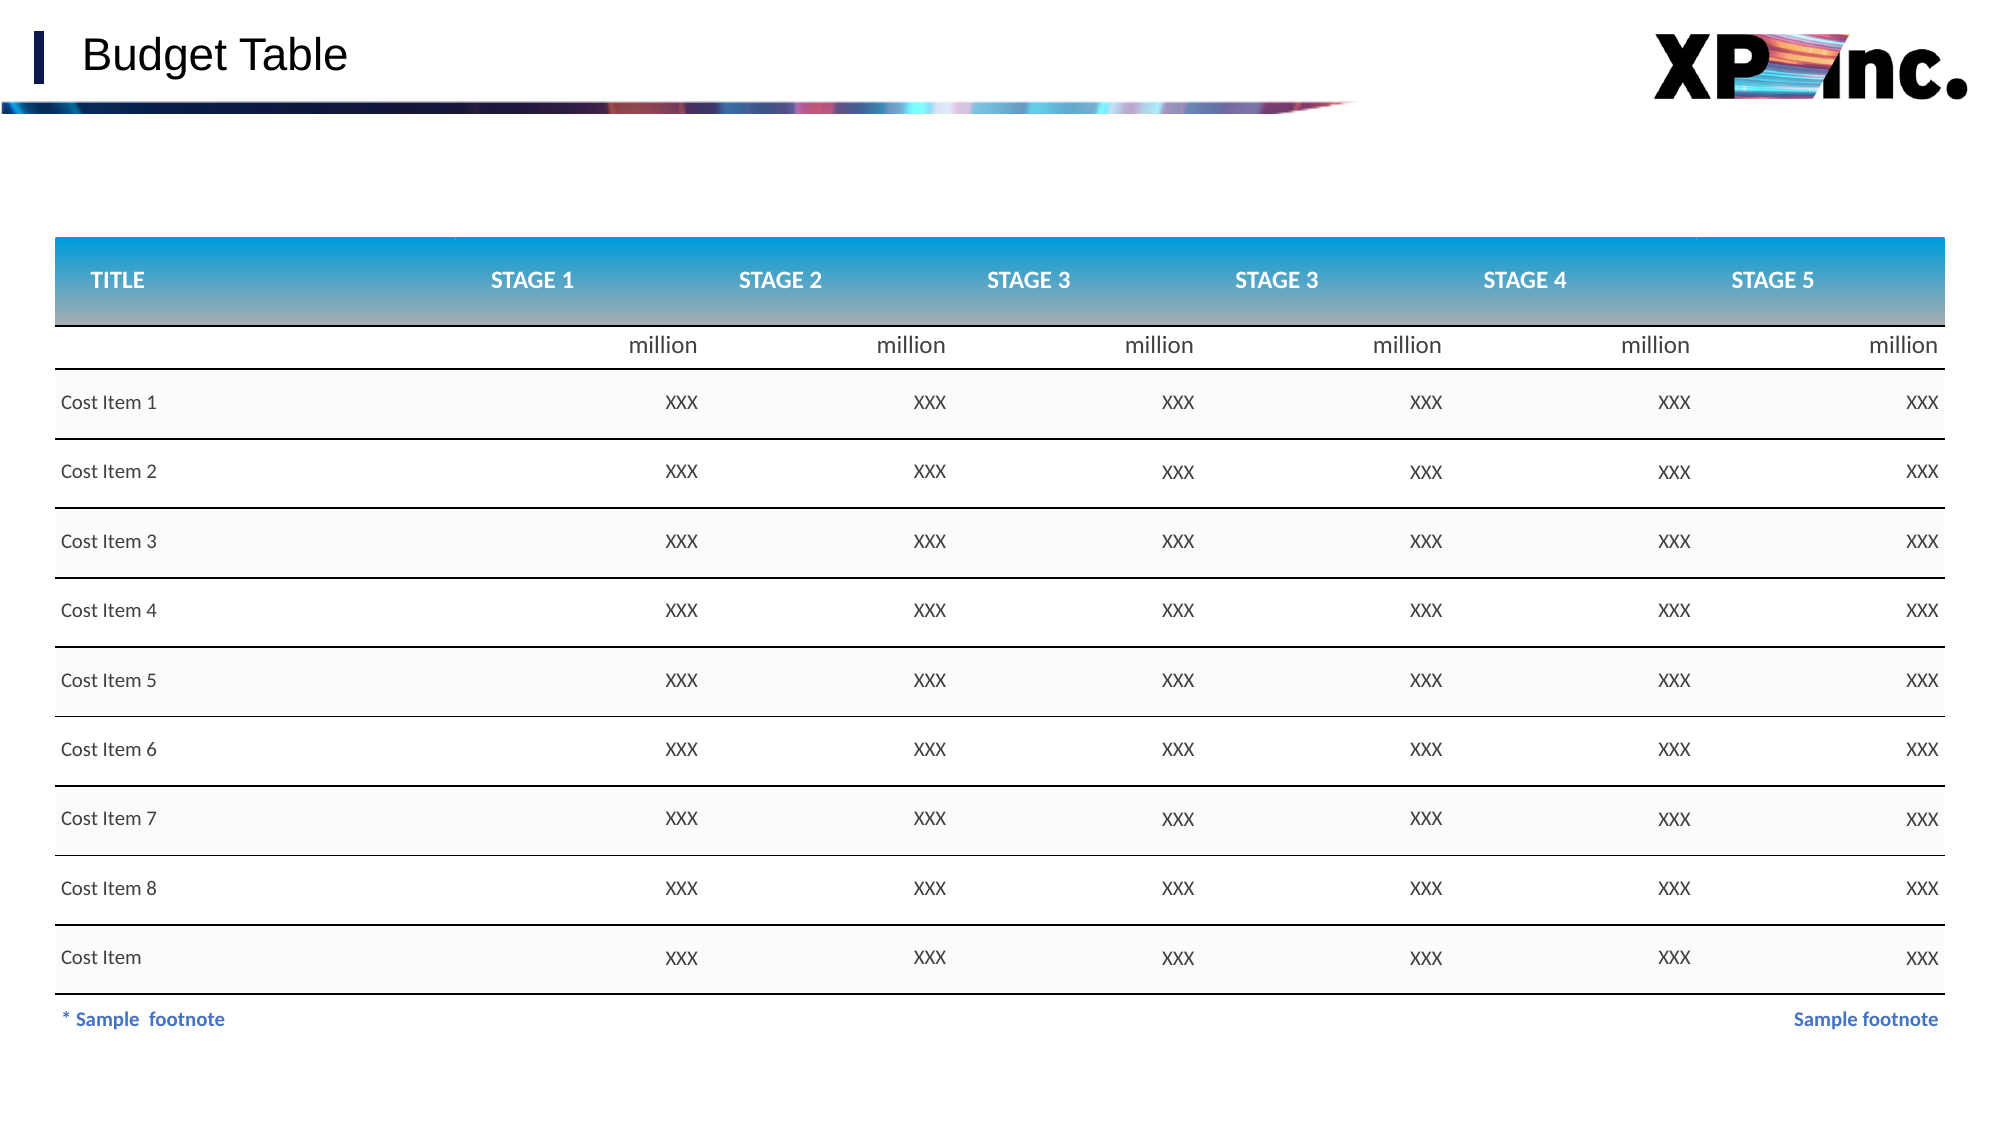

# Budget Table

| Title | STAGE 1 | STAGE 2 | STAGE 3 | STAGE 3 | STAGE 4 | STAGE 5 |
| --- | --- | --- | --- | --- | --- | --- |
|  | million | million | million | million | million | million |
| Cost Item 1 | XXX | XXX | XXX | XXX | XXX | XXX |
| Cost Item 2 | XXX | XXX | XXX | XXX | XXX | XXX |
| Cost Item 3 | XXX | XXX | XXX | XXX | XXX | XXX |
| Cost Item 4 | XXX | XXX | XXX | XXX | XXX | XXX |
| Cost Item 5 | XXX | XXX | XXX | XXX | XXX | XXX |
| Cost Item 6 | XXX | XXX | XXX | XXX | XXX | XXX |
| Cost Item 7 | XXX | XXX | XXX | XXX | XXX | XXX |
| Cost Item 8 | XXX | XXX | XXX | XXX | XXX | XXX |
| Cost Item | XXX | XXX | XXX | XXX | XXX | XXX |
| \* Sample footnote |  |  |  | Sample footnote |  |  |